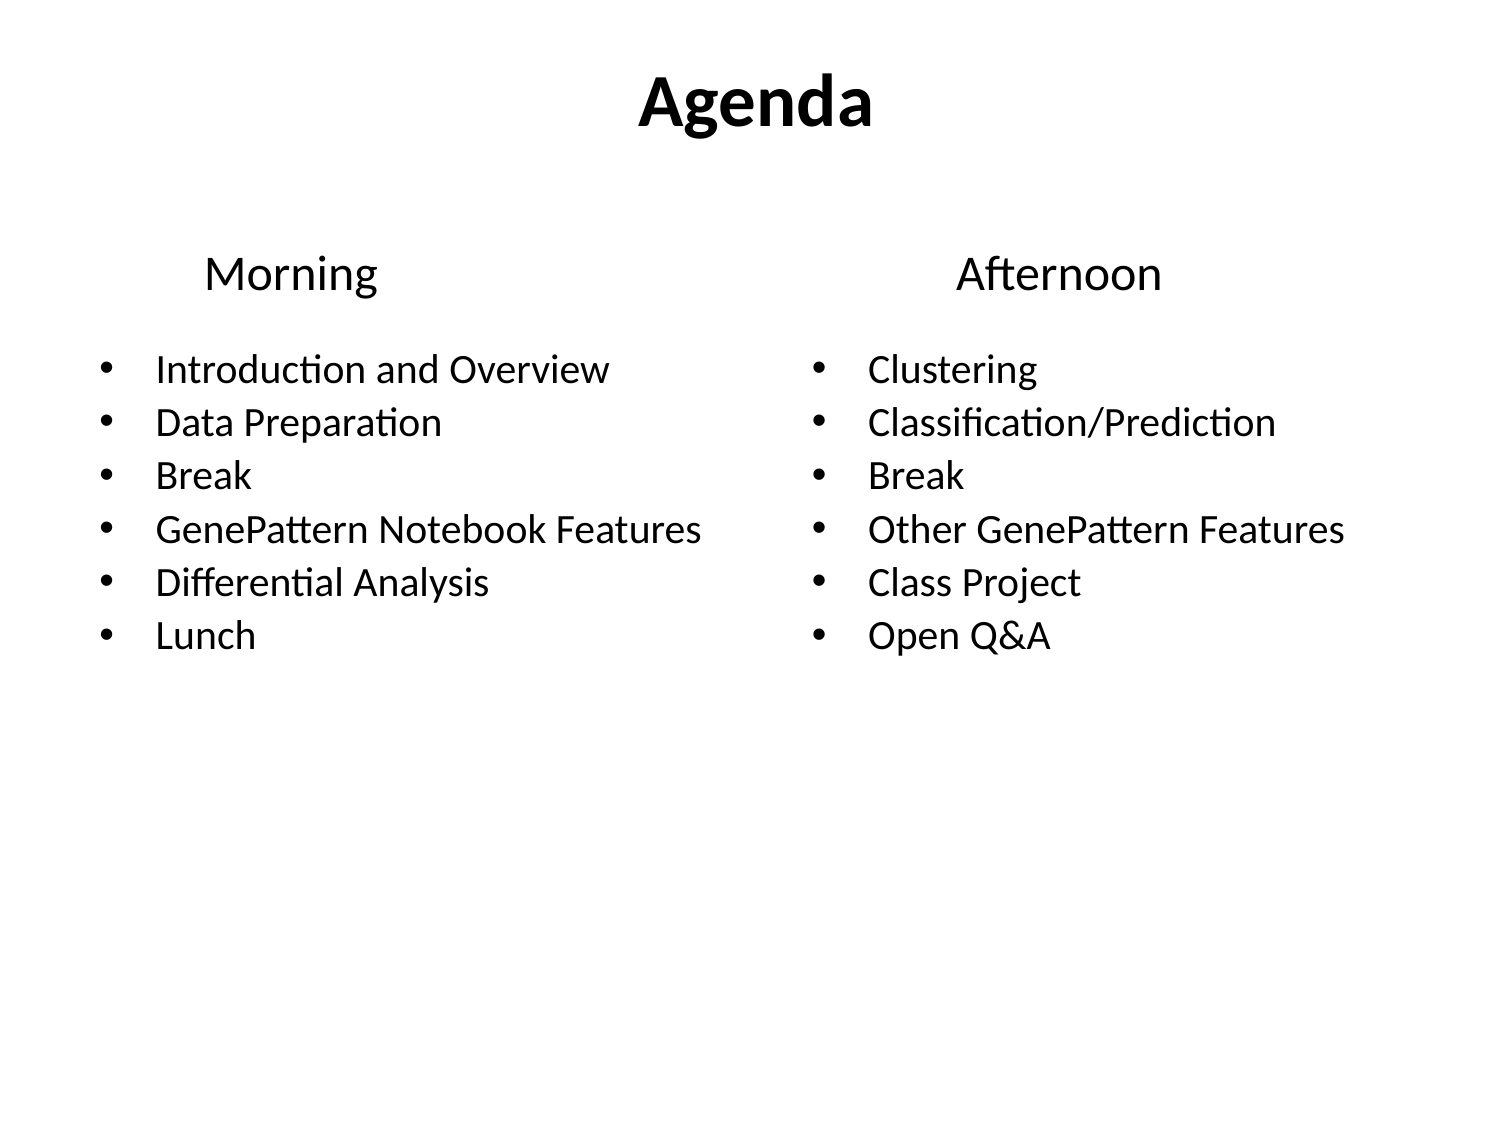

Agenda
Morning
Afternoon
Introduction and Overview
Data Preparation
Break
GenePattern Notebook Features
Differential Analysis
Lunch

Clustering
Classification/Prediction
Break
Other GenePattern Features
Class Project
Open Q&A